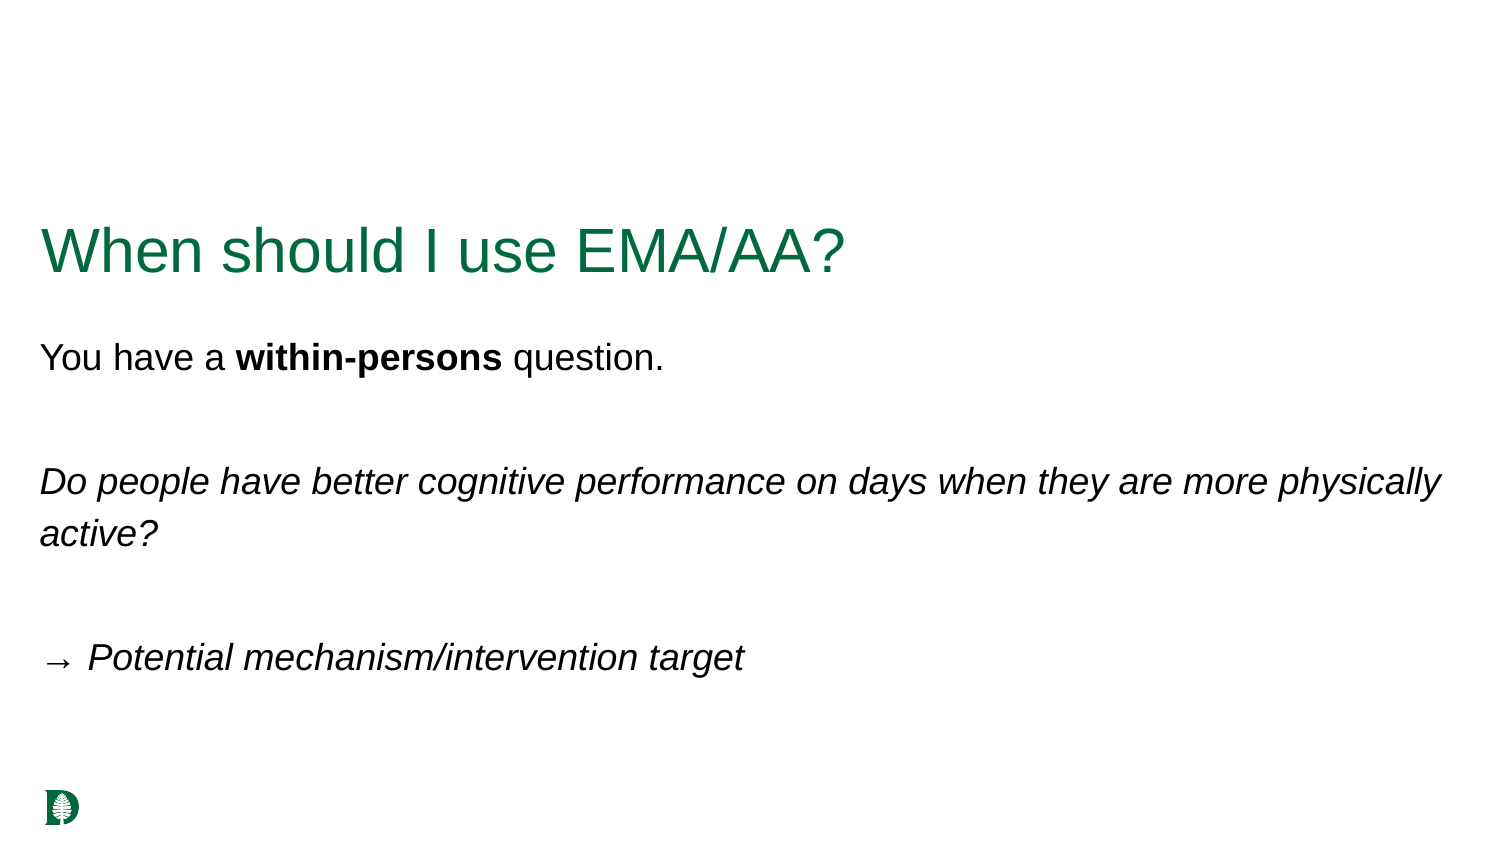

# When should I use EMA/AA?
You have a within-persons question.

Do people have better cognitive performance on days when they are more physically active?

→ Potential mechanism/intervention target